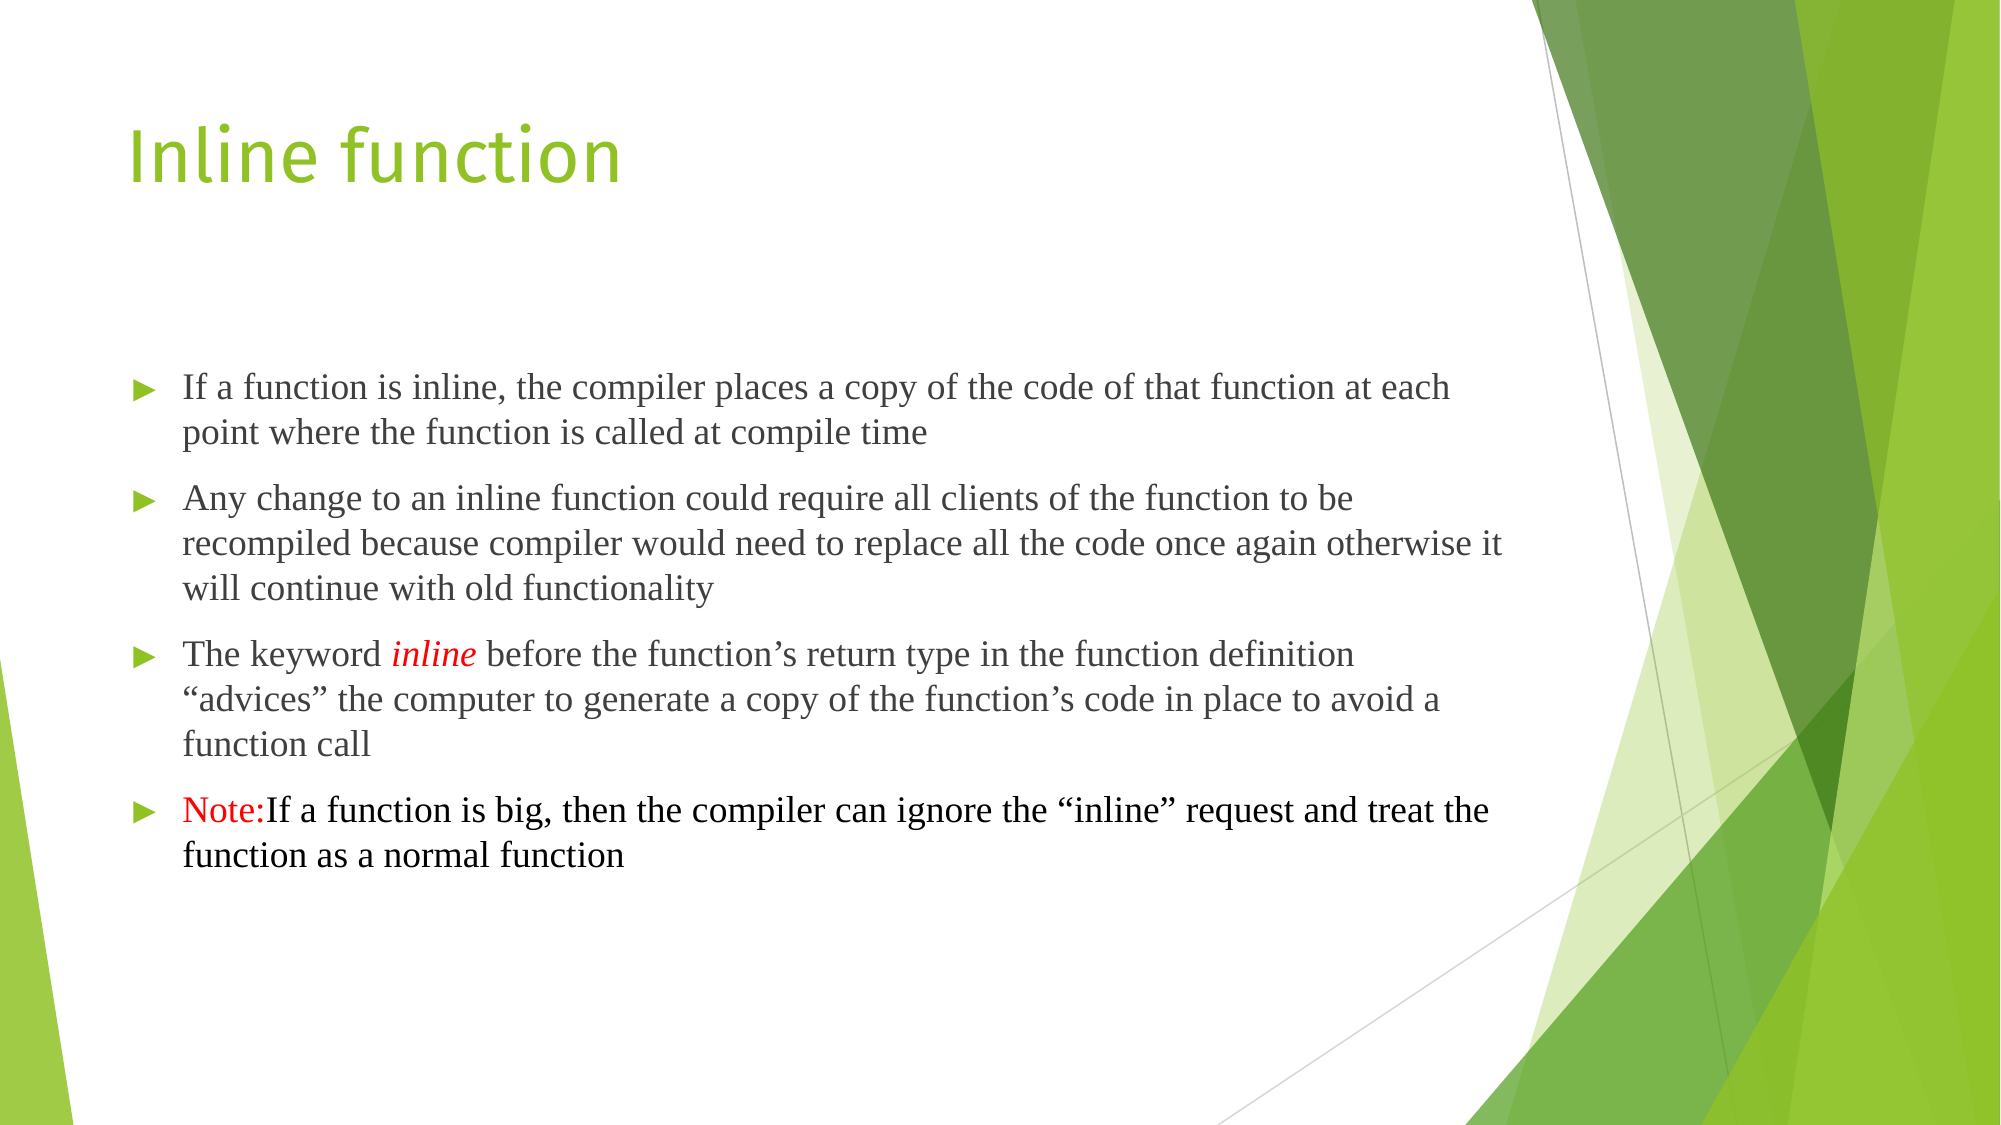

# Inline function
If a function is inline, the compiler places a copy of the code of that function at each point where the function is called at compile time
Any change to an inline function could require all clients of the function to be recompiled because compiler would need to replace all the code once again otherwise it will continue with old functionality
The keyword inline before the function’s return type in the function definition “advices” the computer to generate a copy of the function’s code in place to avoid a function call
Note:If a function is big, then the compiler can ignore the “inline” request and treat the function as a normal function